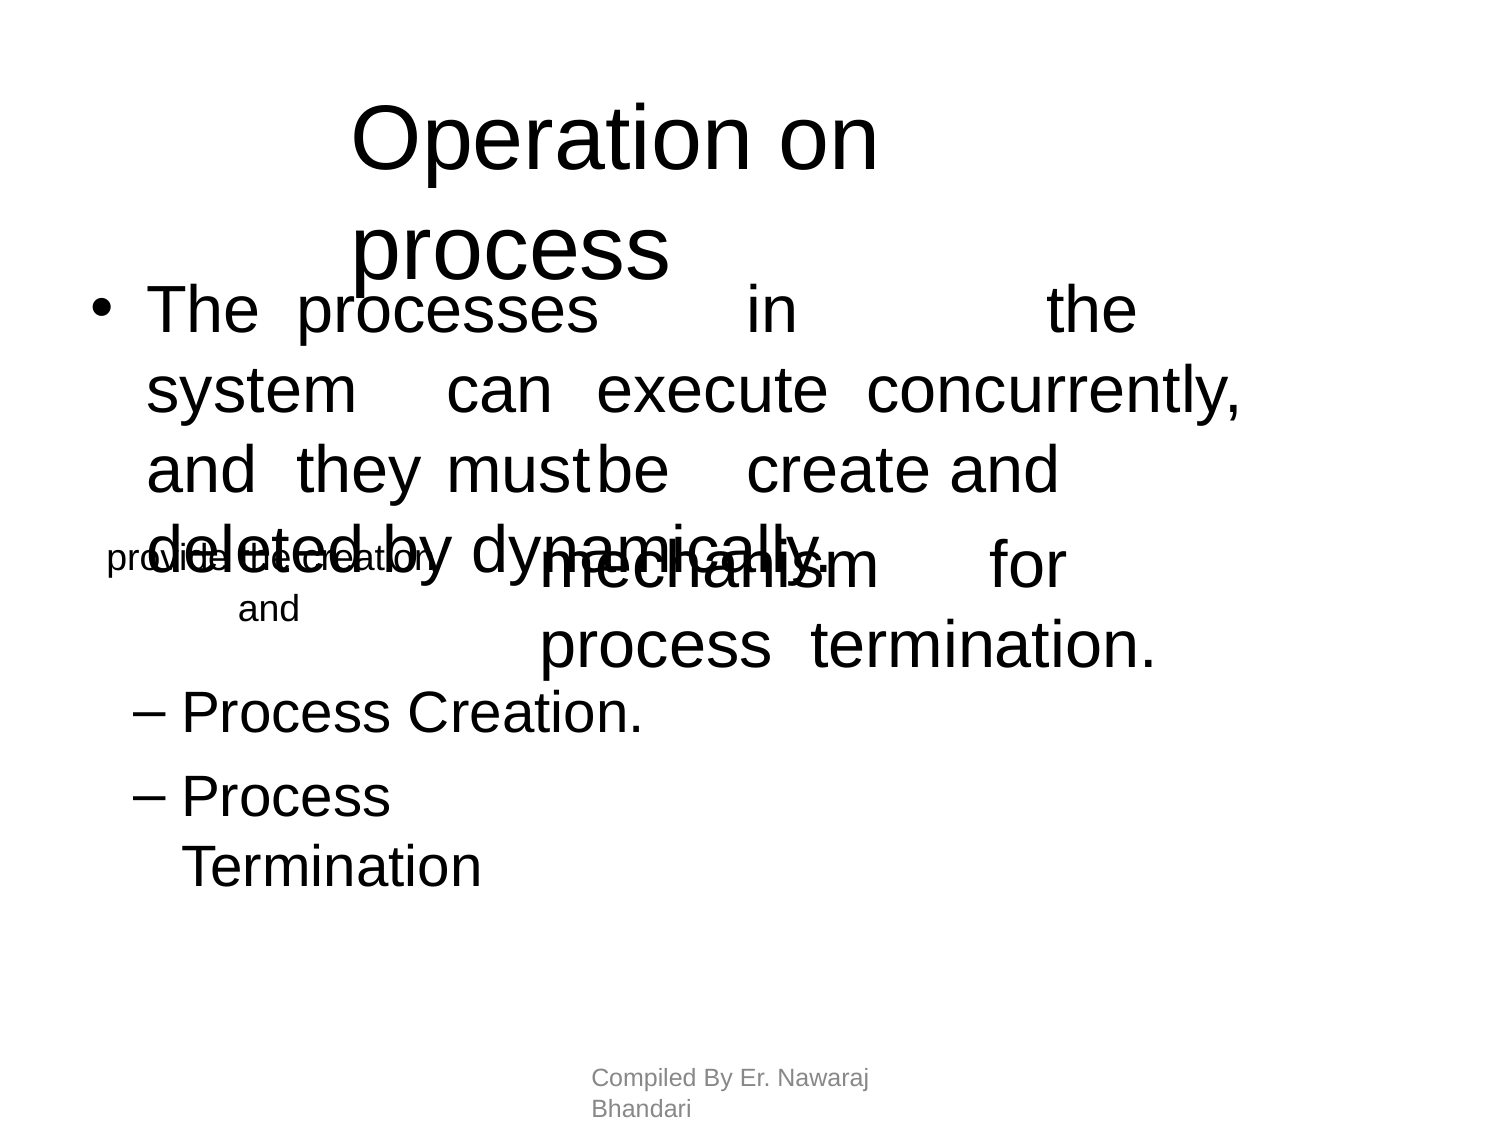

# Operation on process
The	processes	in		the		system	can	execute  concurrently,	and	they	must	be	create and 	deleted by dynamically.
 provide the creation	and
mechanism	for	process  termination.
Process Creation.
Process Termination
Compiled By Er. Nawaraj Bhandari